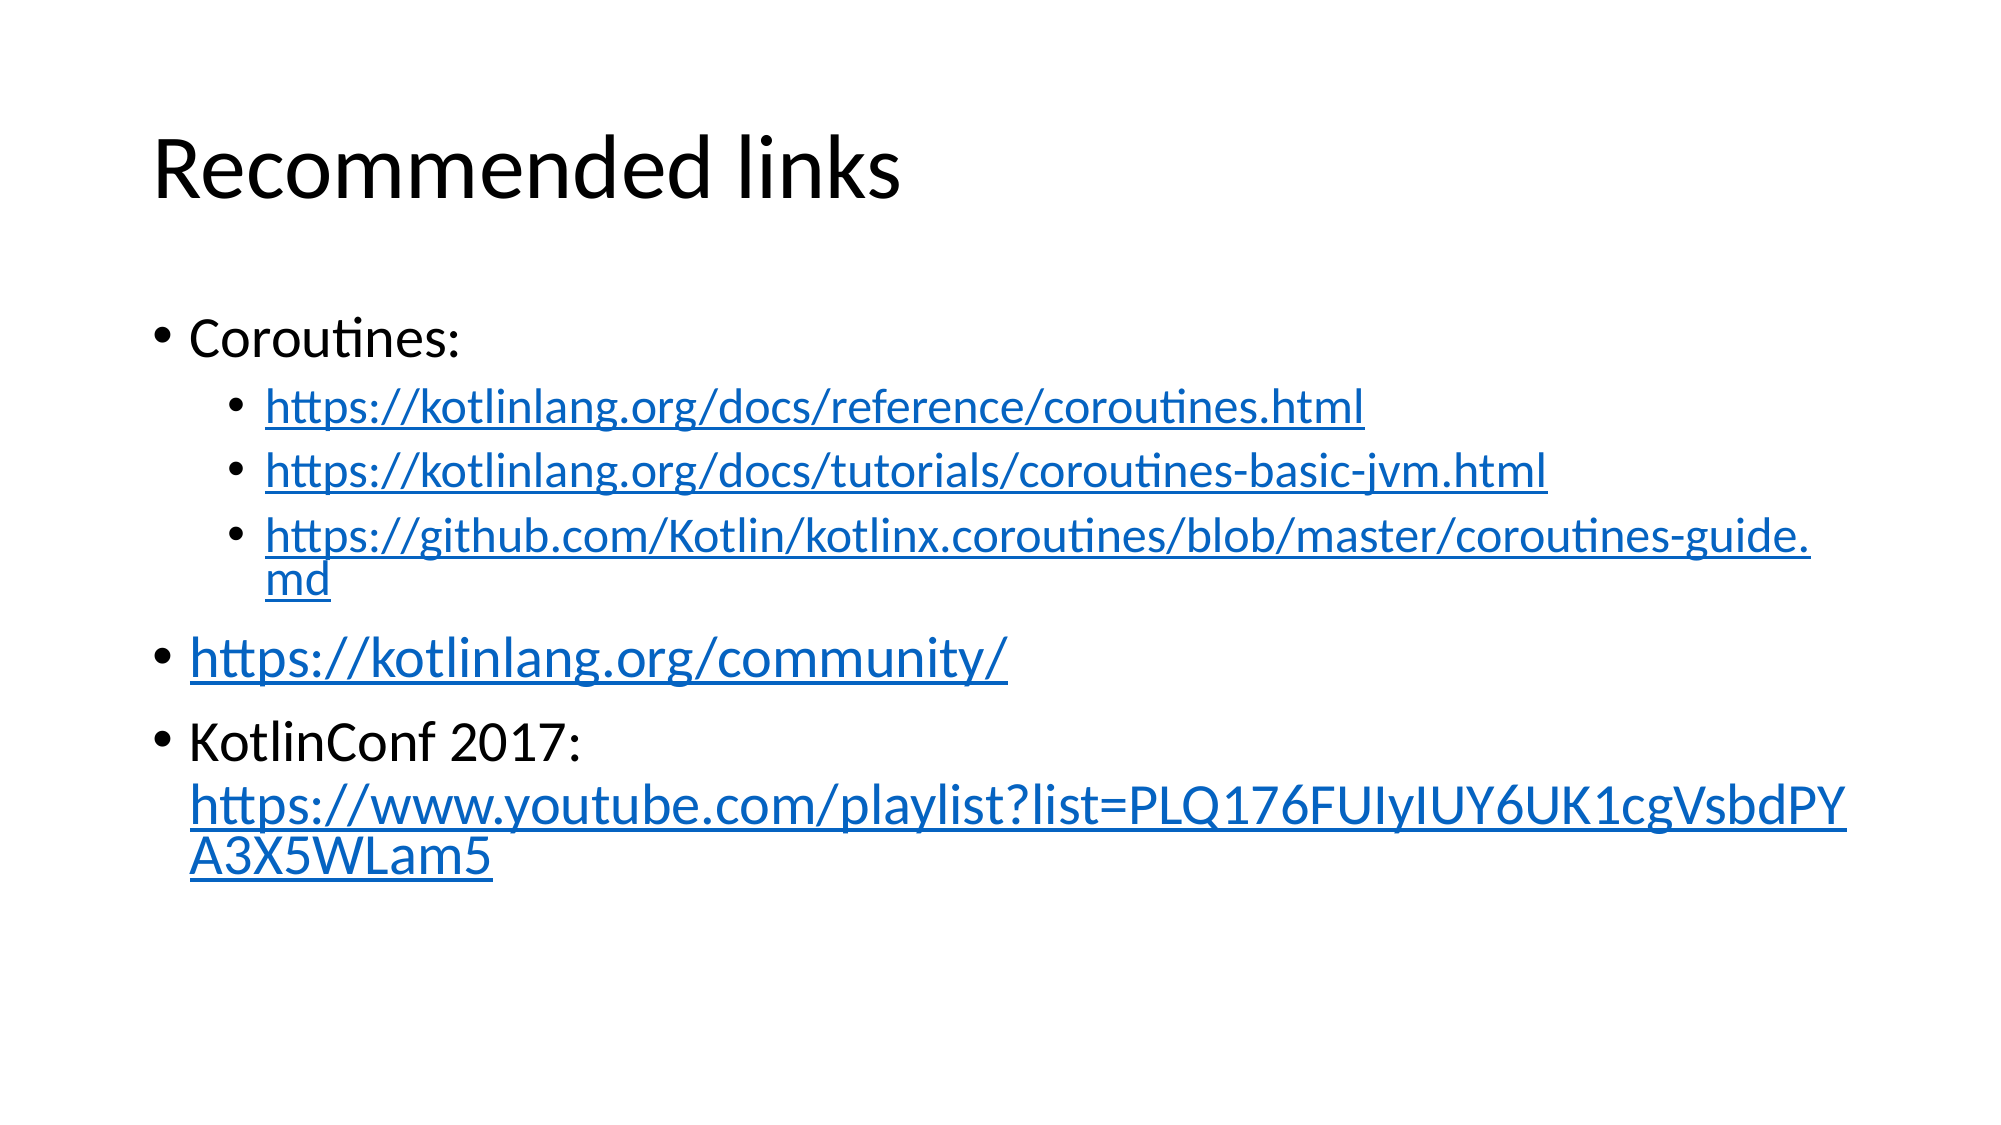

# Recommended links
Coroutines:
https://kotlinlang.org/docs/reference/coroutines.html
https://kotlinlang.org/docs/tutorials/coroutines-basic-jvm.html
https://github.com/Kotlin/kotlinx.coroutines/blob/master/coroutines-guide.md
https://kotlinlang.org/community/
KotlinConf 2017: https://www.youtube.com/playlist?list=PLQ176FUIyIUY6UK1cgVsbdPYA3X5WLam5